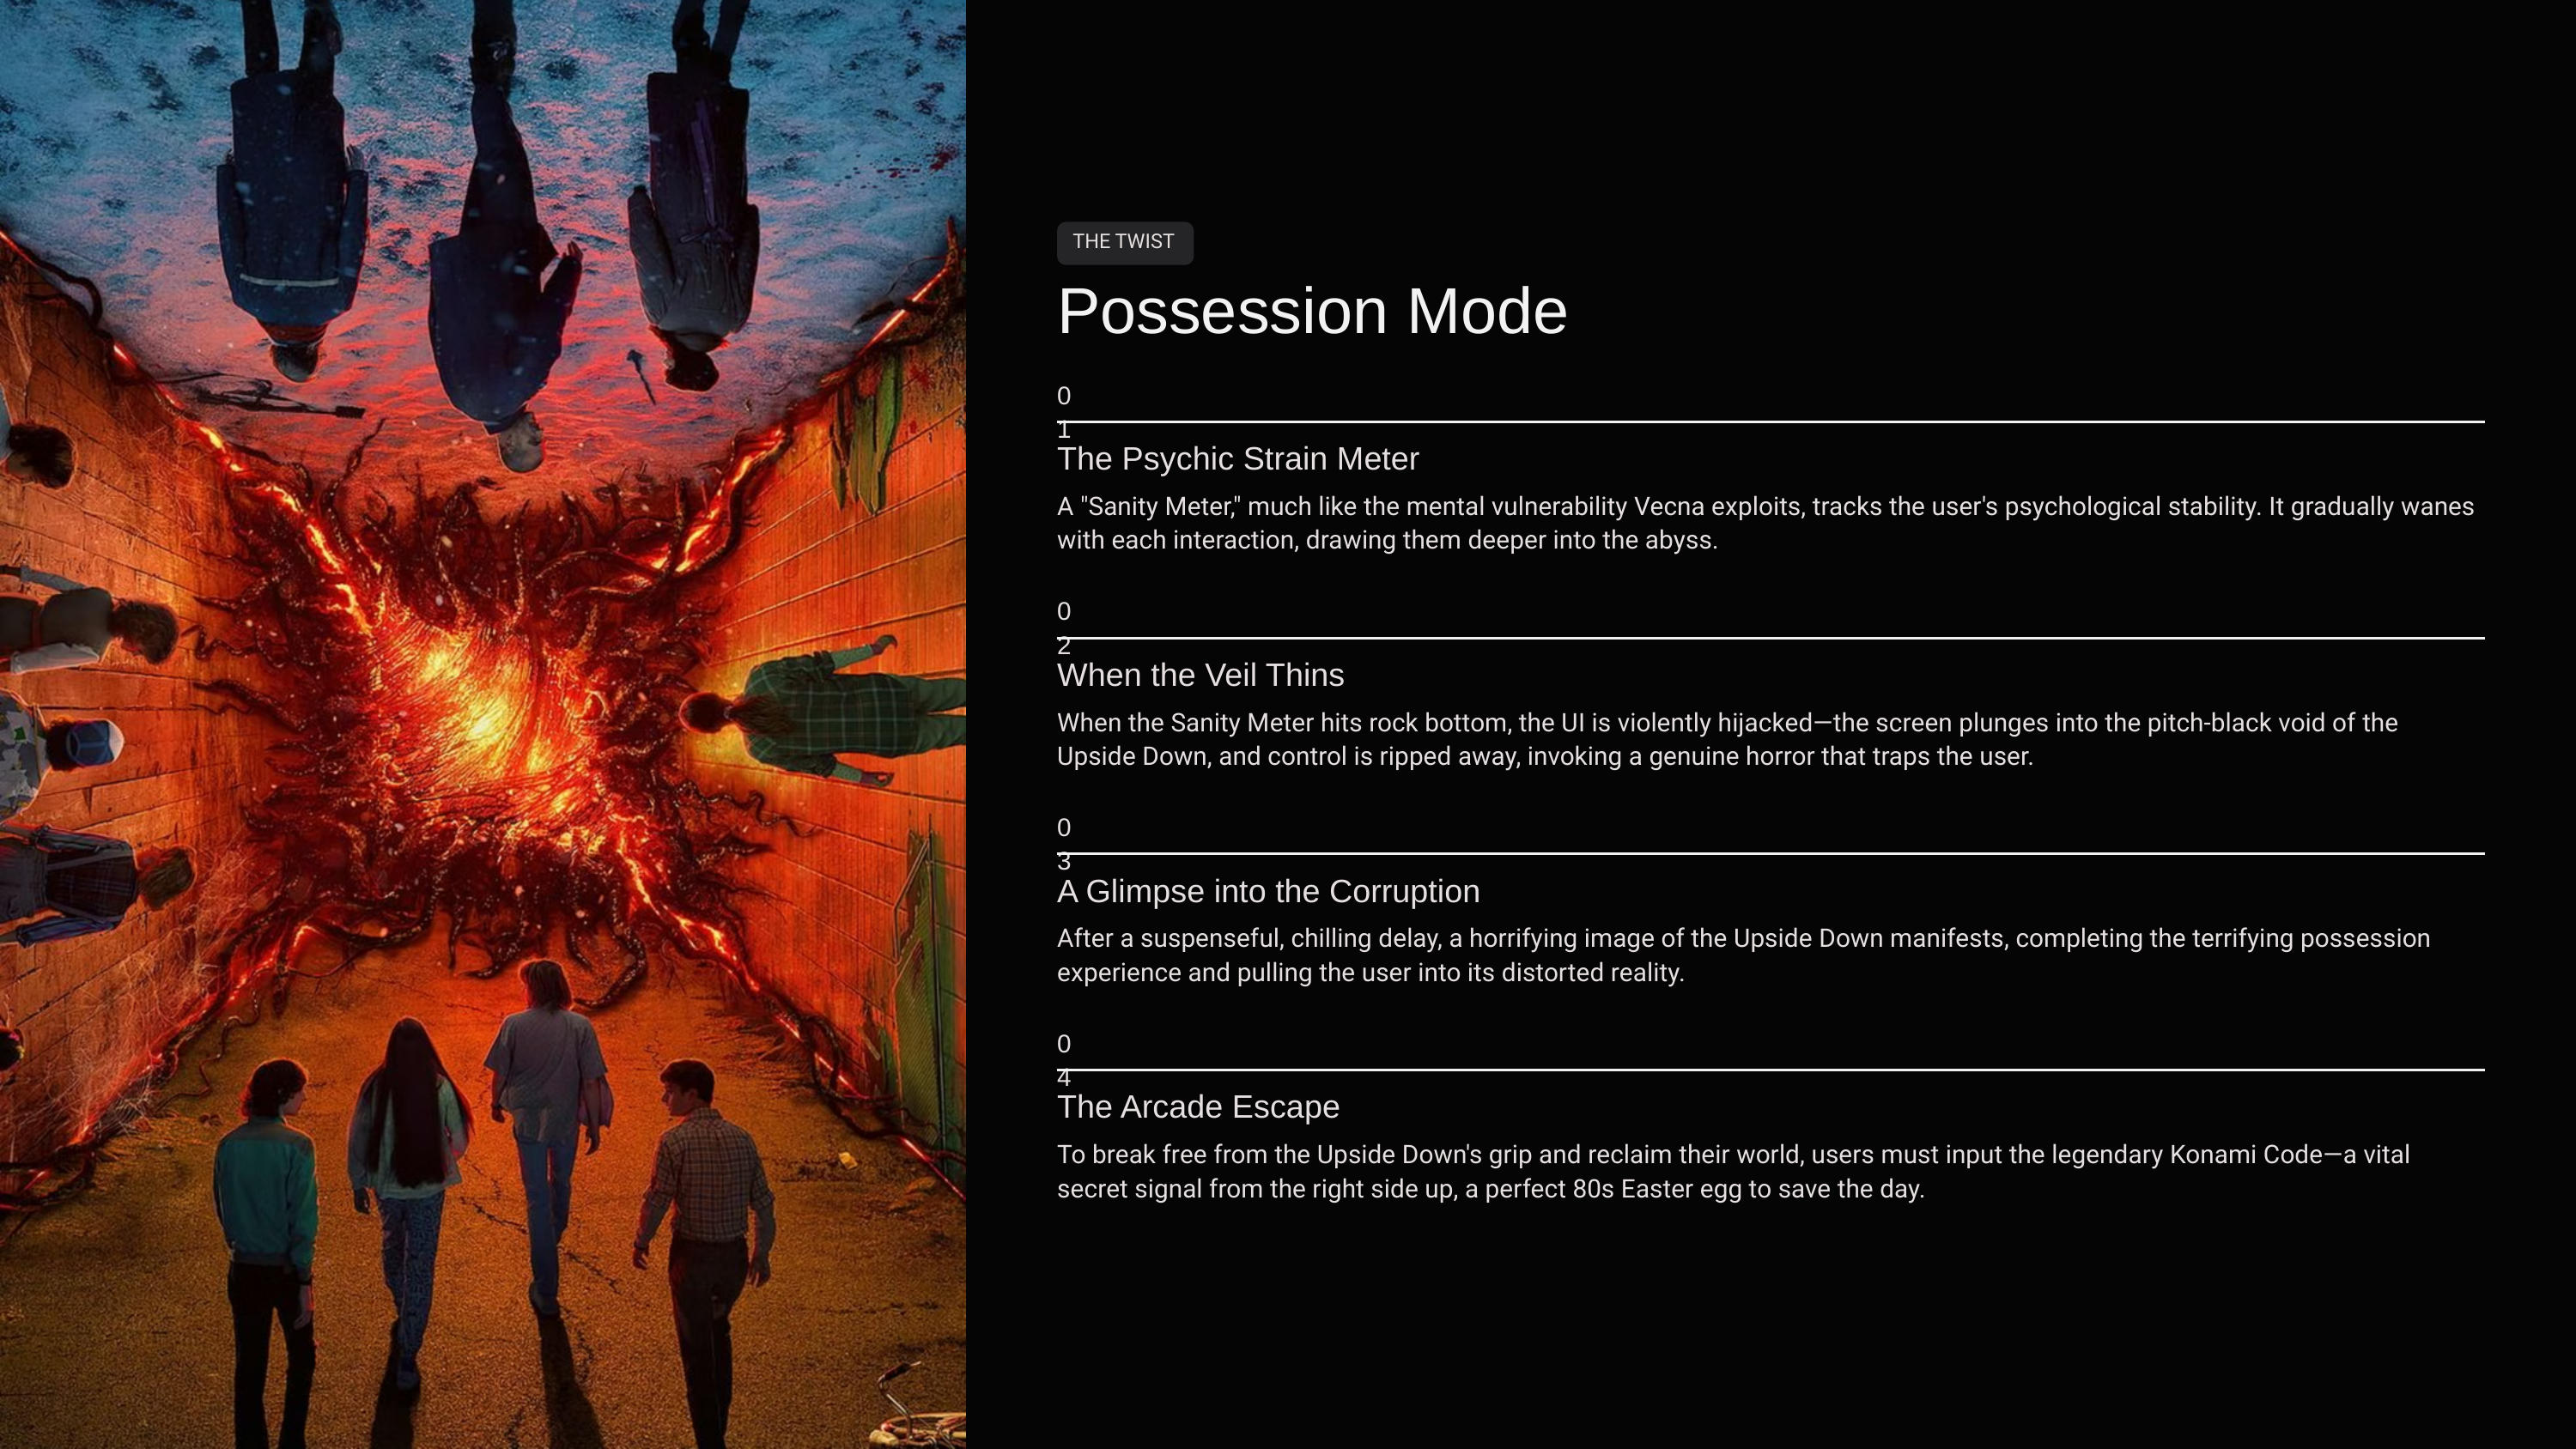

THE TWIST
Possession Mode
01

The Psychic Strain Meter
A "Sanity Meter," much like the mental vulnerability Vecna exploits, tracks the user's psychological stability. It gradually wanes with each interaction, drawing them deeper into the abyss.
02

When the Veil Thins
When the Sanity Meter hits rock bottom, the UI is violently hijacked—the screen plunges into the pitch-black void of the Upside Down, and control is ripped away, invoking a genuine horror that traps the user.
03

A Glimpse into the Corruption
After a suspenseful, chilling delay, a horrifying image of the Upside Down manifests, completing the terrifying possession experience and pulling the user into its distorted reality.
04

The Arcade Escape
To break free from the Upside Down's grip and reclaim their world, users must input the legendary Konami Code—a vital secret signal from the right side up, a perfect 80s Easter egg to save the day.